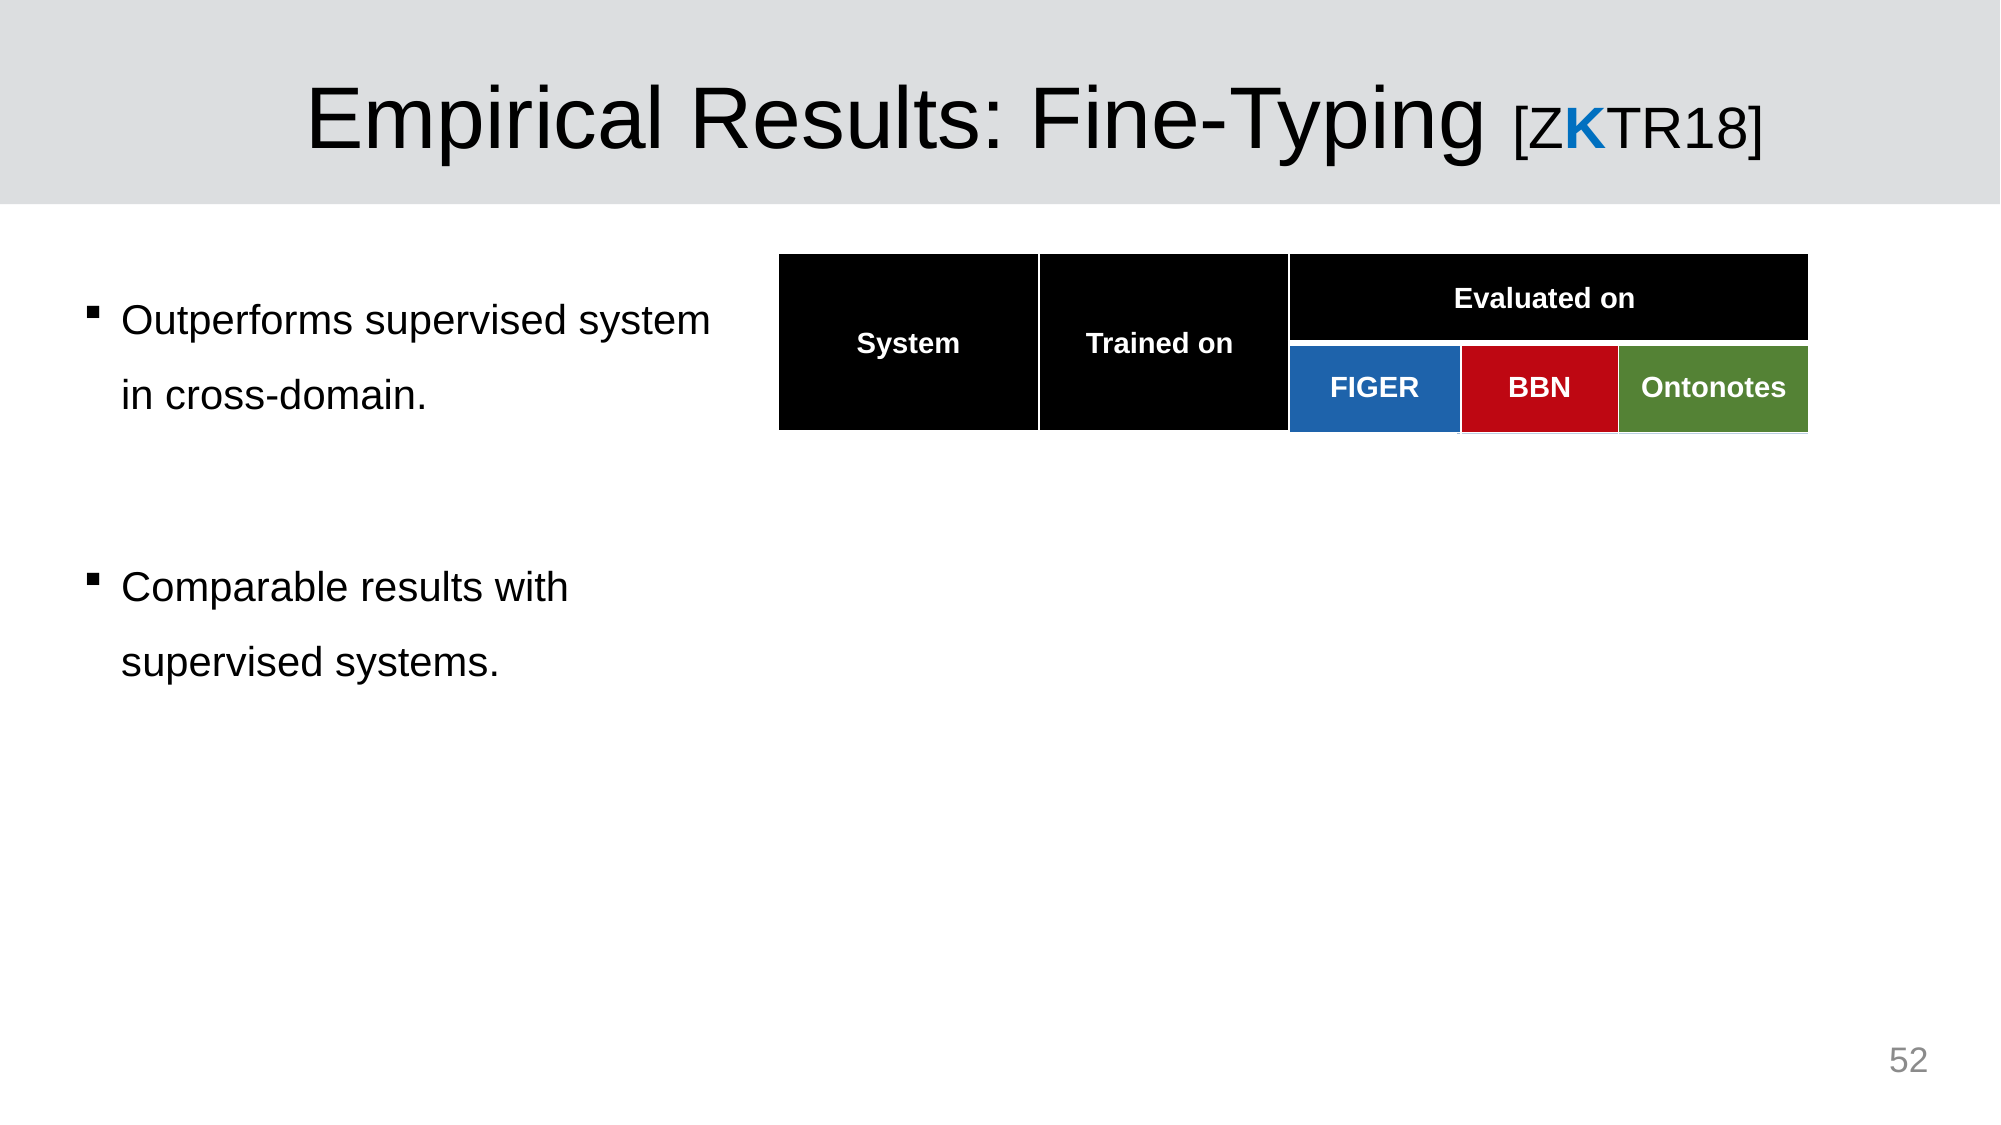

# Empirical Results: Fine-Typing [ZKTR18]
| System | Trained on | Evaluated on |  |  |
| --- | --- | --- | --- | --- |
|  |  | FIGER | BBN | Ontonotes |
| AFET [Ren et al. 16] | FIGER | 66 | ? | ? |
| NFETC [Xu&Barbosa 18] | FIGER | 79 | ? | ? |
| AFET [Ren et al. 16] | BBN | ? | 75 | ? |
| AAA [Abishek et al. 17] | BBN | ? | 79 | ? |
| AFET [Ren et al. 16] | Ontonotes | ? | ? | 65 |
| NFETC [Xu&Barbosa 18] | Ontonotes | ? | ? | 70 |
| ZOE (this work) | - | 71 | 75 | 61 |
Outperforms supervised system in cross-domain.

Comparable results with supervised systems.

52